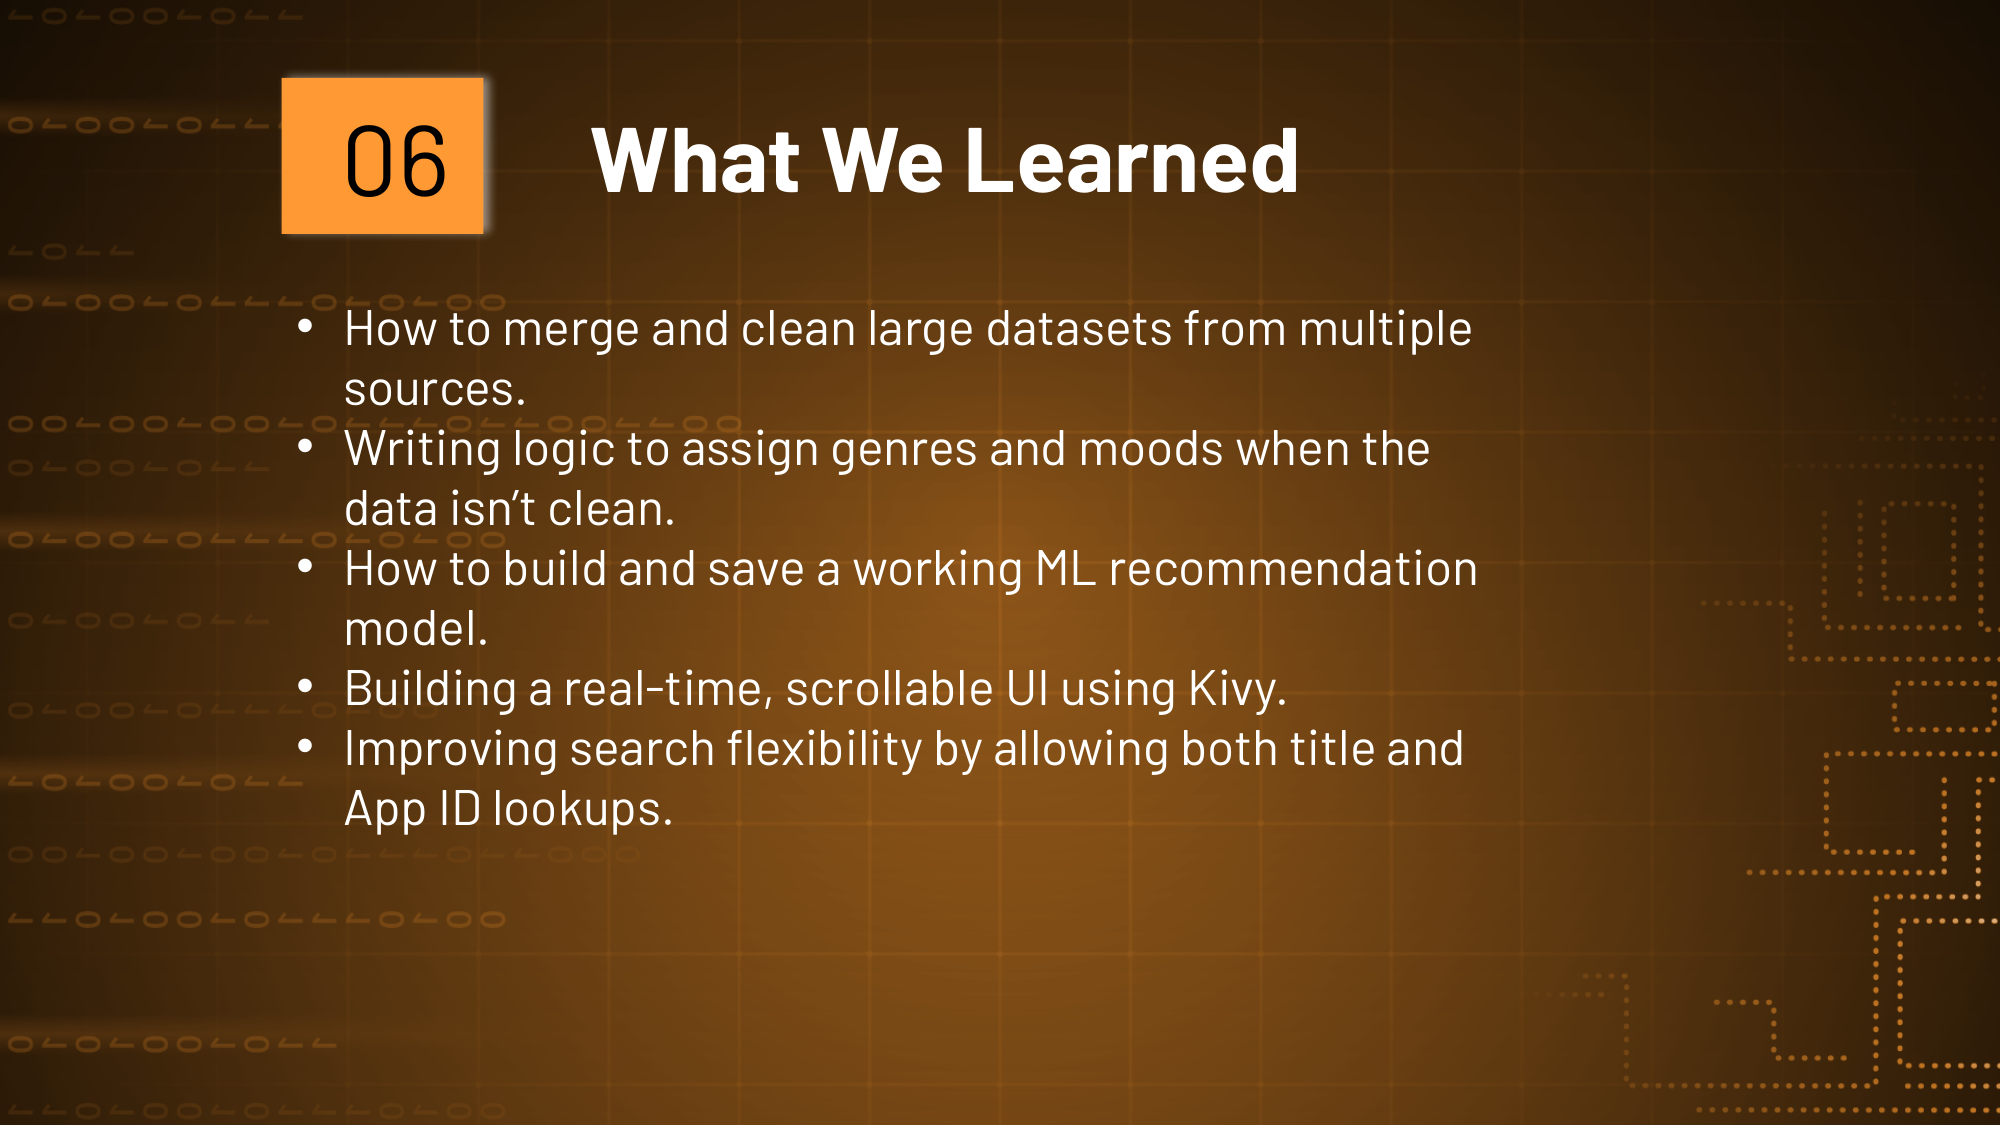

06
# What We Learned
How to merge and clean large datasets from multiple sources.
Writing logic to assign genres and moods when the data isn’t clean.
How to build and save a working ML recommendation model.
Building a real-time, scrollable UI using Kivy.
Improving search flexibility by allowing both title and App ID lookups.